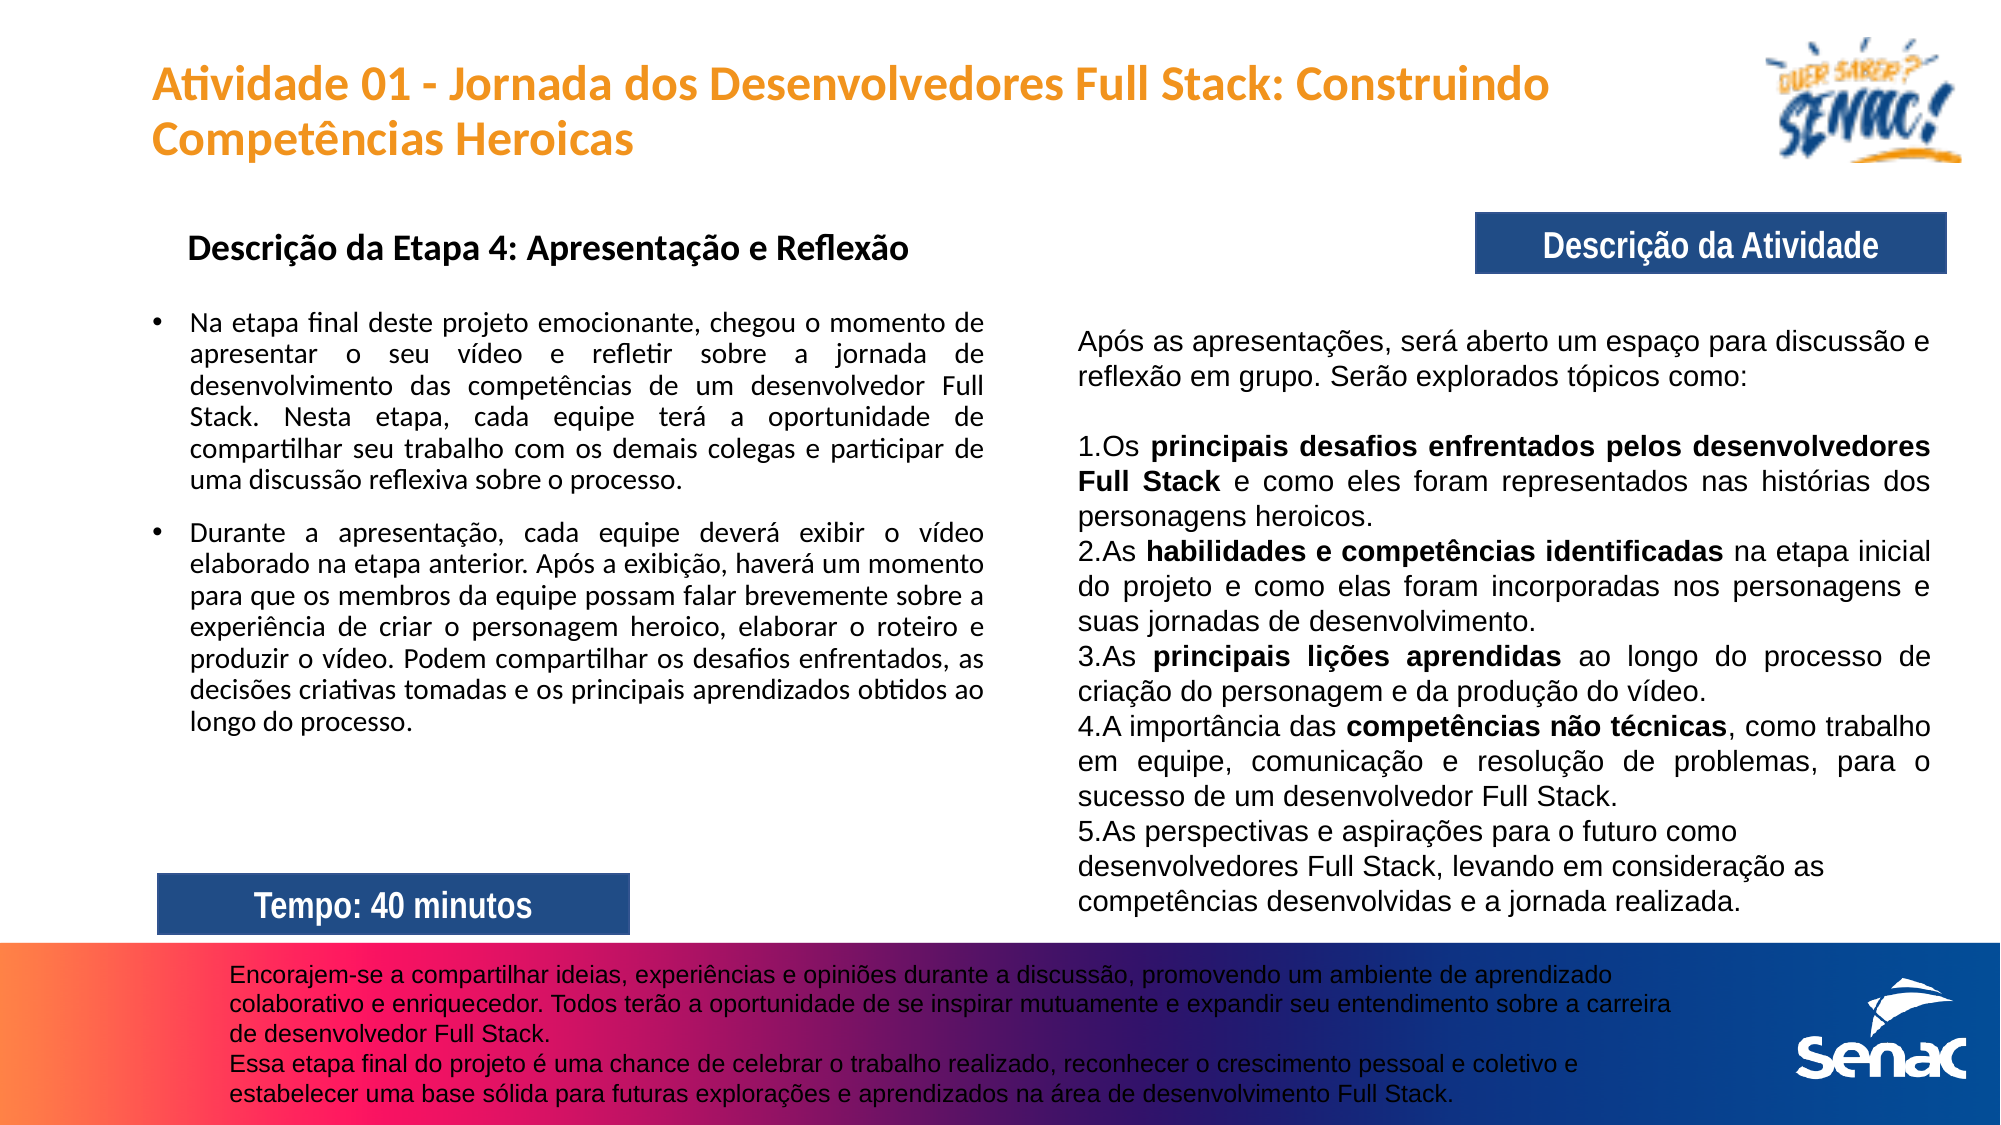

# Atividade 01 - Jornada dos Desenvolvedores Full Stack: Construindo Competências Heroicas
Descrição da Atividade
Descrição da Etapa 4: Apresentação e Reflexão
Na etapa final deste projeto emocionante, chegou o momento de apresentar o seu vídeo e refletir sobre a jornada de desenvolvimento das competências de um desenvolvedor Full Stack. Nesta etapa, cada equipe terá a oportunidade de compartilhar seu trabalho com os demais colegas e participar de uma discussão reflexiva sobre o processo.
Durante a apresentação, cada equipe deverá exibir o vídeo elaborado na etapa anterior. Após a exibição, haverá um momento para que os membros da equipe possam falar brevemente sobre a experiência de criar o personagem heroico, elaborar o roteiro e produzir o vídeo. Podem compartilhar os desafios enfrentados, as decisões criativas tomadas e os principais aprendizados obtidos ao longo do processo.
Após as apresentações, será aberto um espaço para discussão e reflexão em grupo. Serão explorados tópicos como:

Os principais desafios enfrentados pelos desenvolvedores Full Stack e como eles foram representados nas histórias dos personagens heroicos.
As habilidades e competências identificadas na etapa inicial do projeto e como elas foram incorporadas nos personagens e suas jornadas de desenvolvimento.
As principais lições aprendidas ao longo do processo de criação do personagem e da produção do vídeo.
A importância das competências não técnicas, como trabalho em equipe, comunicação e resolução de problemas, para o sucesso de um desenvolvedor Full Stack.
As perspectivas e aspirações para o futuro como desenvolvedores Full Stack, levando em consideração as competências desenvolvidas e a jornada realizada.
Tempo: 40 minutos
Encorajem-se a compartilhar ideias, experiências e opiniões durante a discussão, promovendo um ambiente de aprendizado colaborativo e enriquecedor. Todos terão a oportunidade de se inspirar mutuamente e expandir seu entendimento sobre a carreira de desenvolvedor Full Stack.
Essa etapa final do projeto é uma chance de celebrar o trabalho realizado, reconhecer o crescimento pessoal e coletivo e estabelecer uma base sólida para futuras explorações e aprendizados na área de desenvolvimento Full Stack.